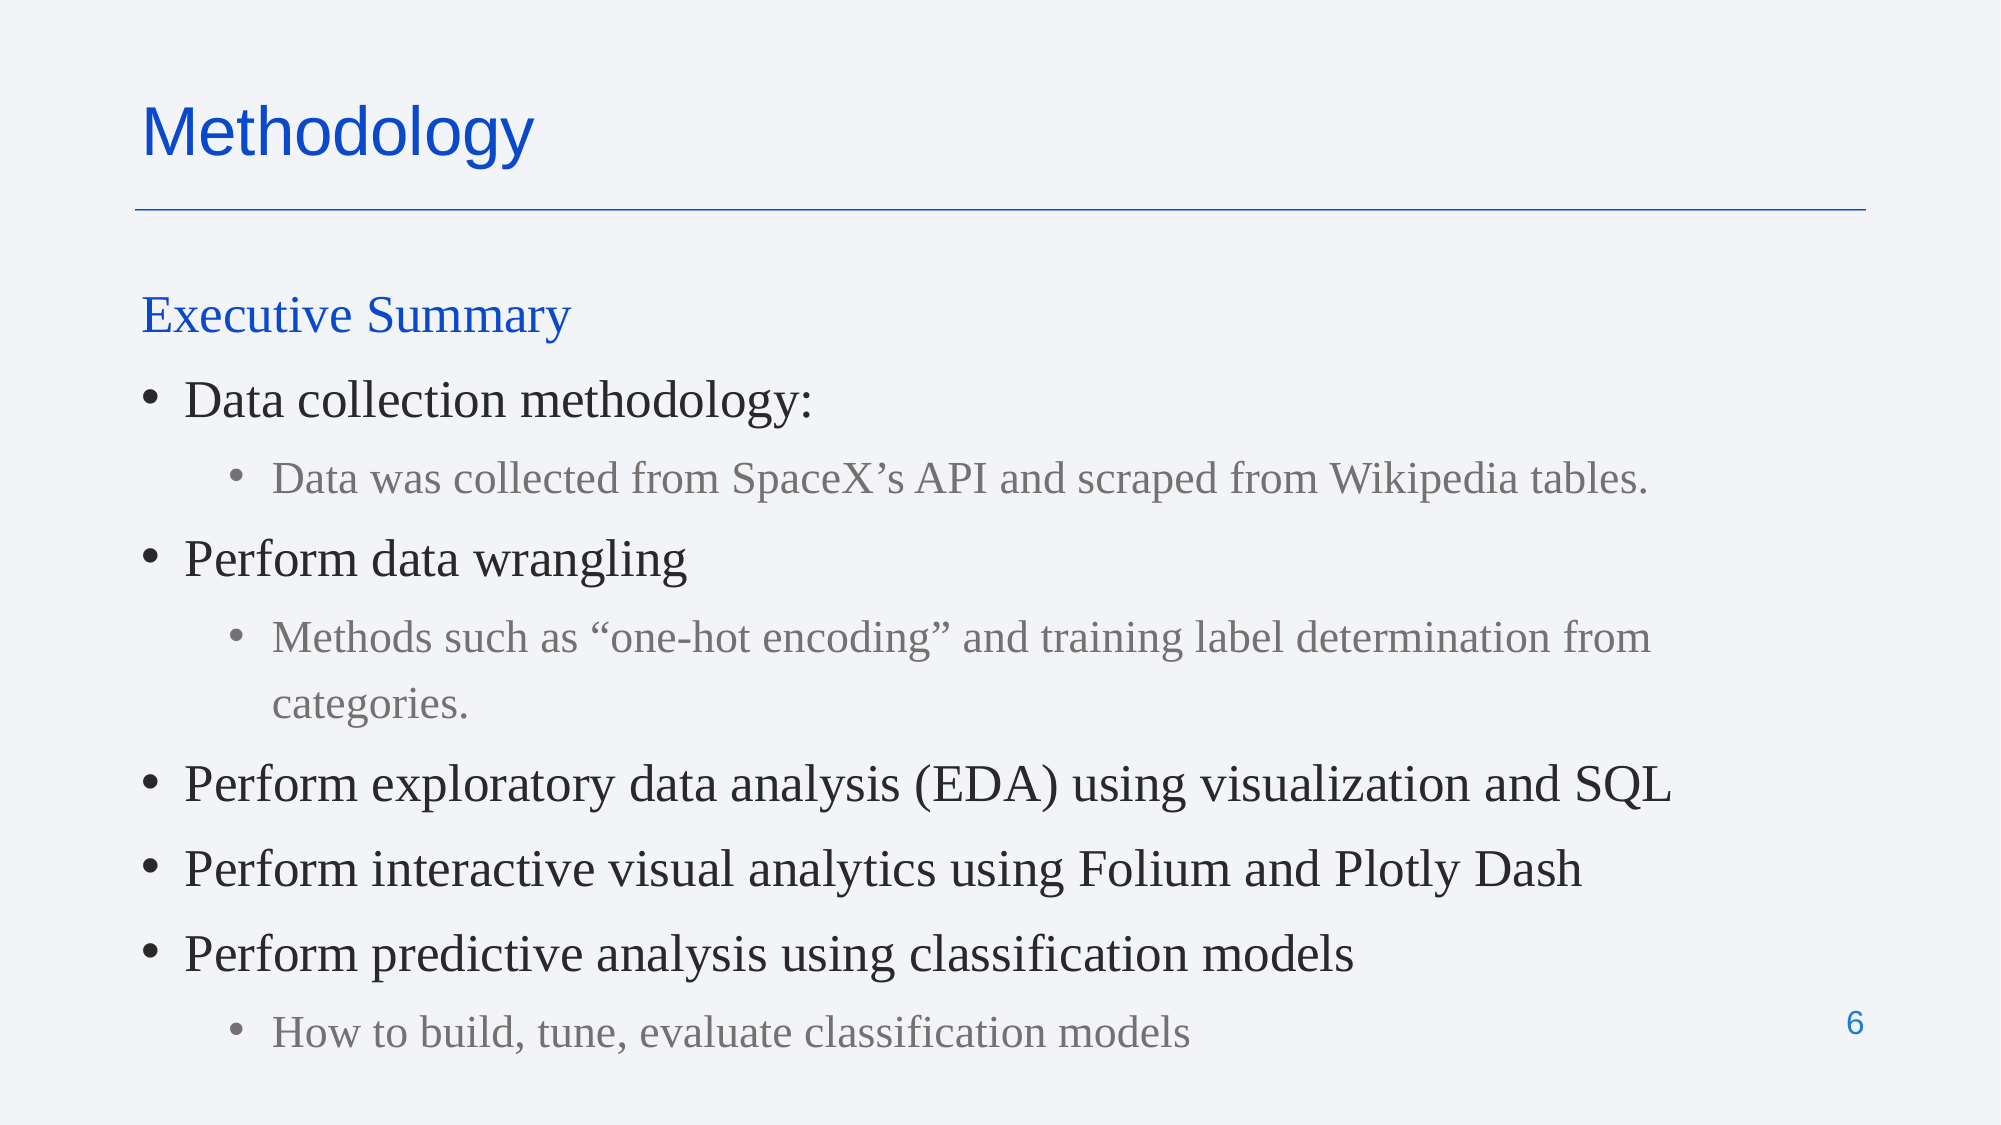

Methodology
Executive Summary
Data collection methodology:
Data was collected from SpaceX’s API and scraped from Wikipedia tables.
Perform data wrangling
Methods such as “one-hot encoding” and training label determination from categories.
Perform exploratory data analysis (EDA) using visualization and SQL
Perform interactive visual analytics using Folium and Plotly Dash
Perform predictive analysis using classification models
How to build, tune, evaluate classification models

6